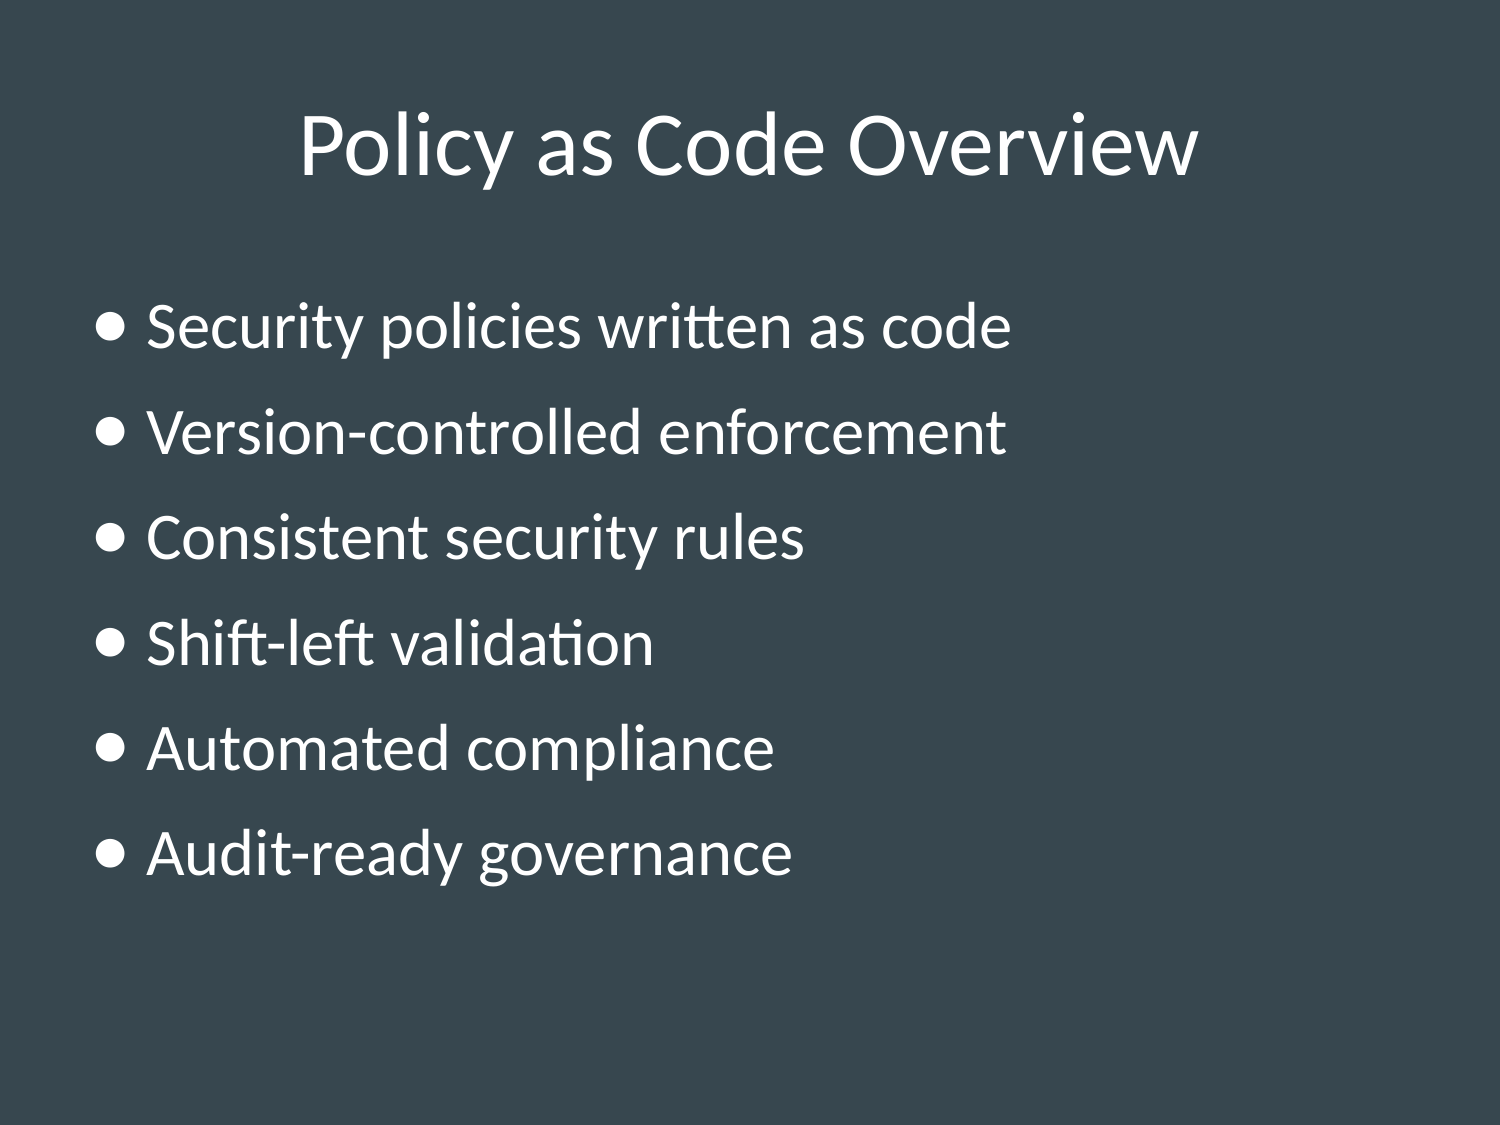

# Policy as Code Overview
Security policies written as code
Version-controlled enforcement
Consistent security rules
Shift-left validation
Automated compliance
Audit-ready governance